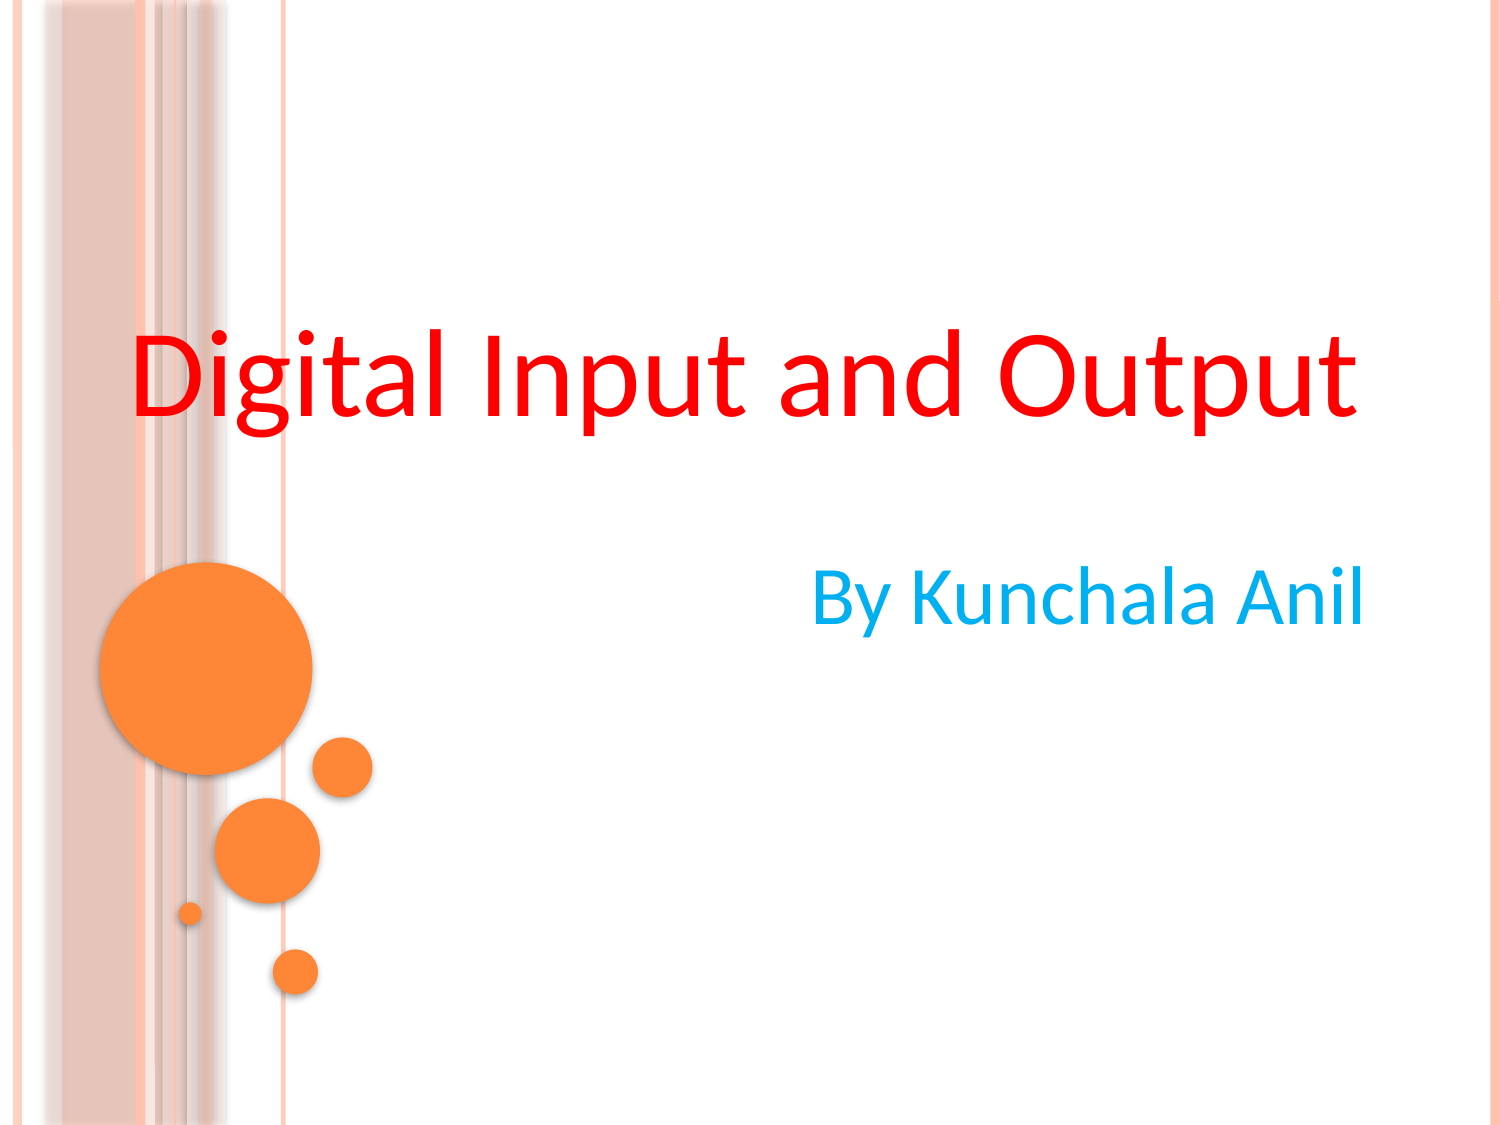

Digital Input and Output

By Kunchala Anil